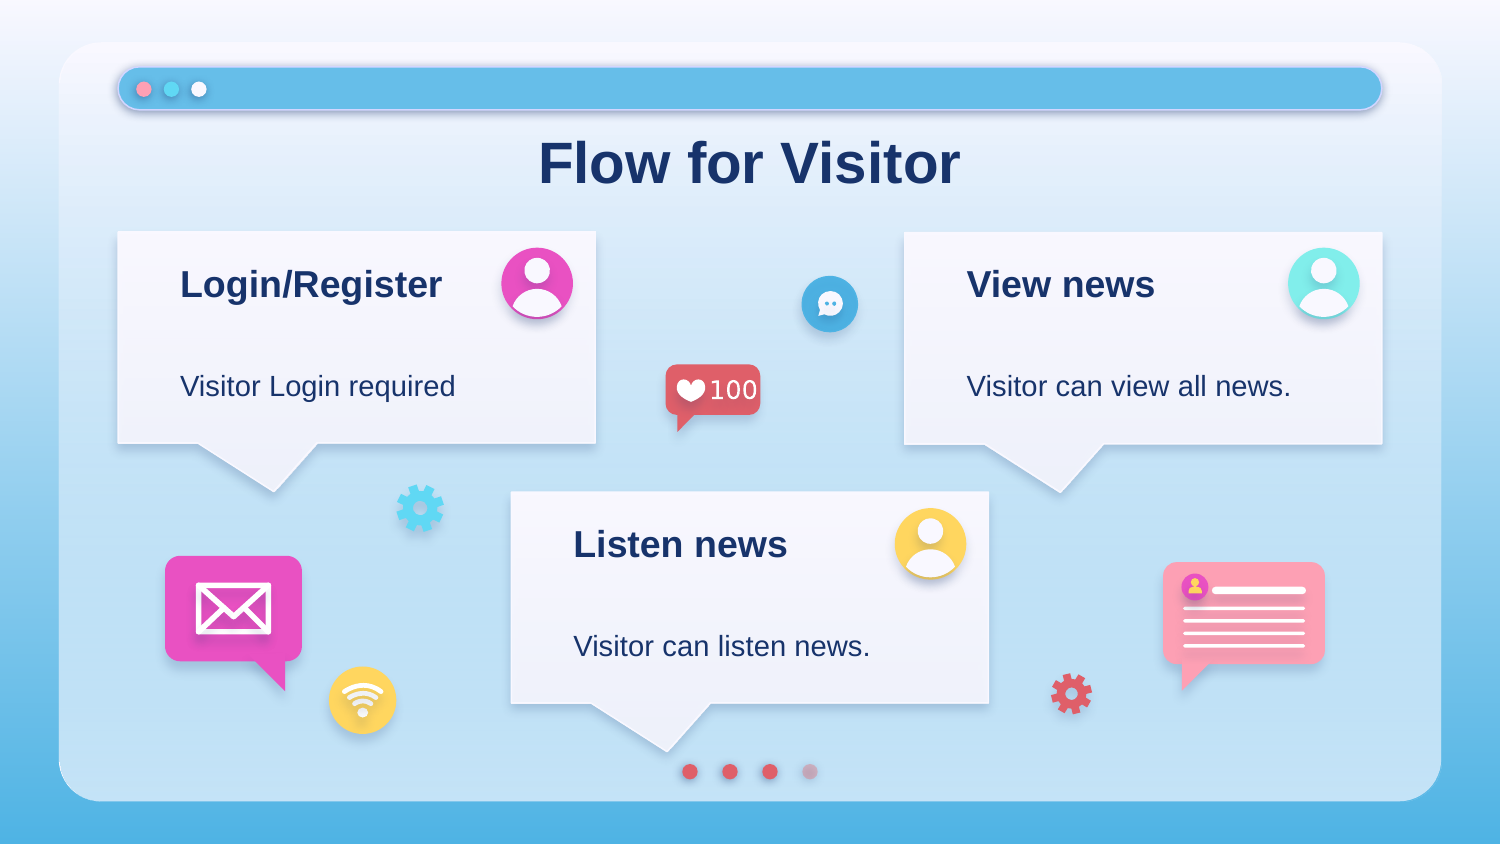

# Flow for Visitor

Login/Register
View news

Visitor Login required
Visitor can view all news.

Listen news

Visitor can listen news.